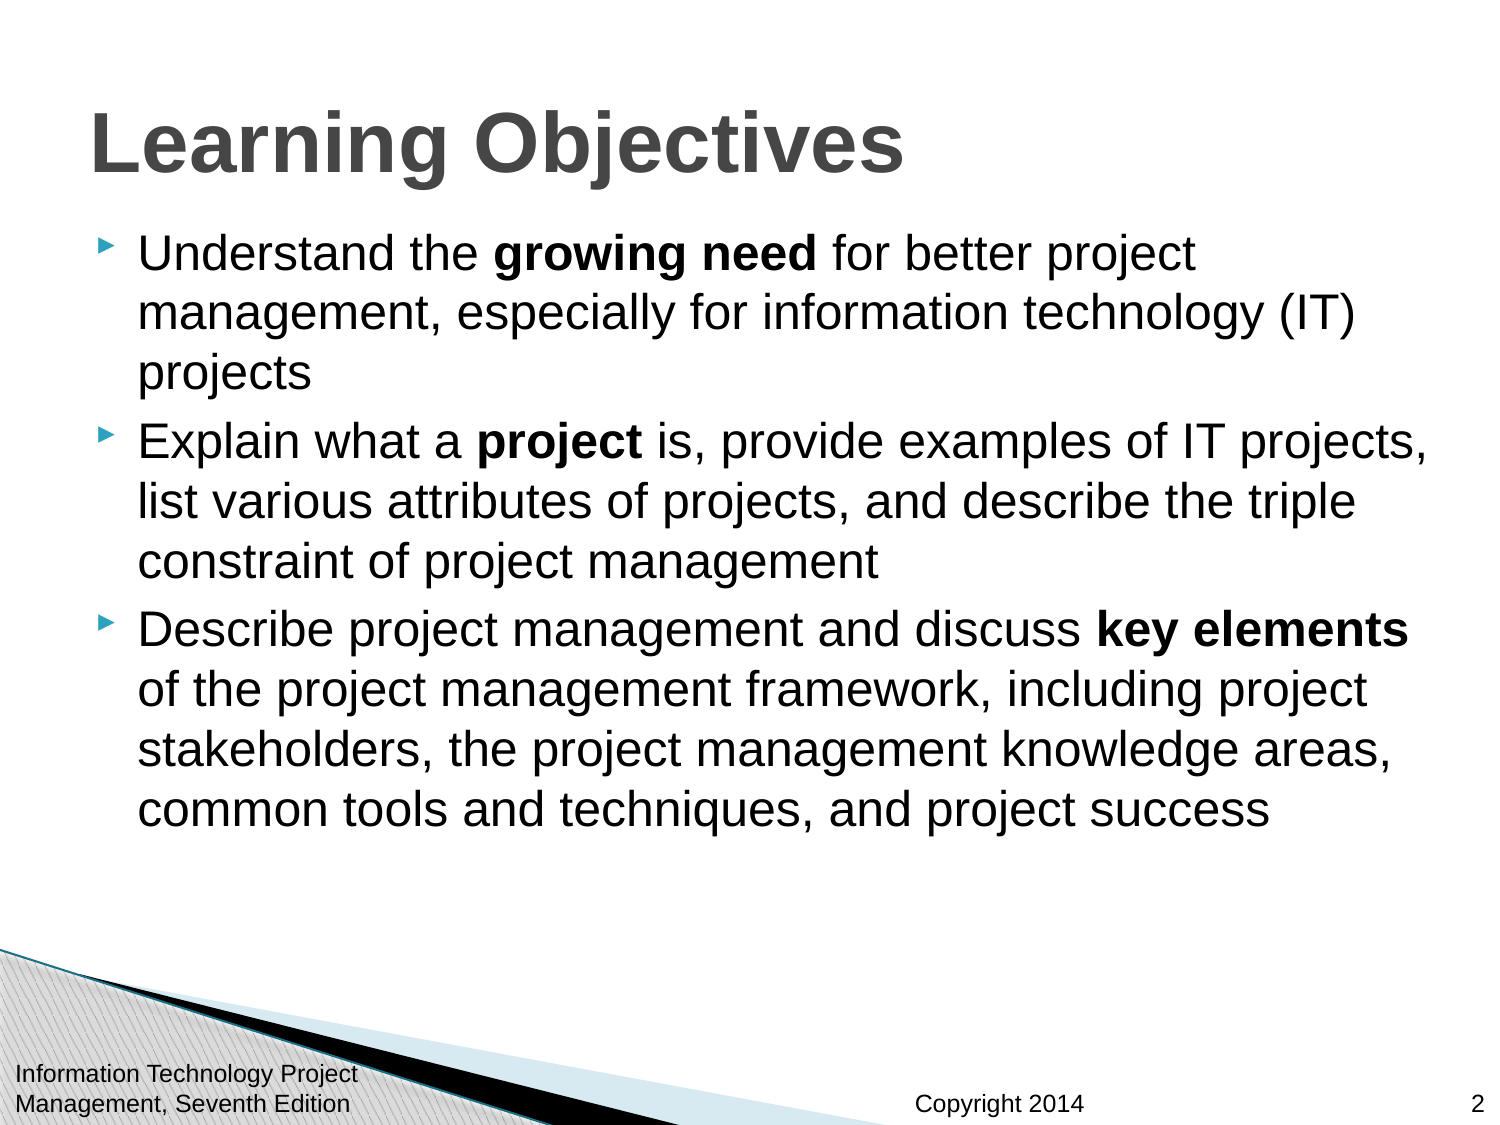

# Learning Objectives
Understand the growing need for better project management, especially for information technology (IT) projects
Explain what a project is, provide examples of IT projects, list various attributes of projects, and describe the triple constraint of project management
Describe project management and discuss key elements of the project management framework, including project stakeholders, the project management knowledge areas, common tools and techniques, and project success
Information Technology Project Management, Seventh Edition
2